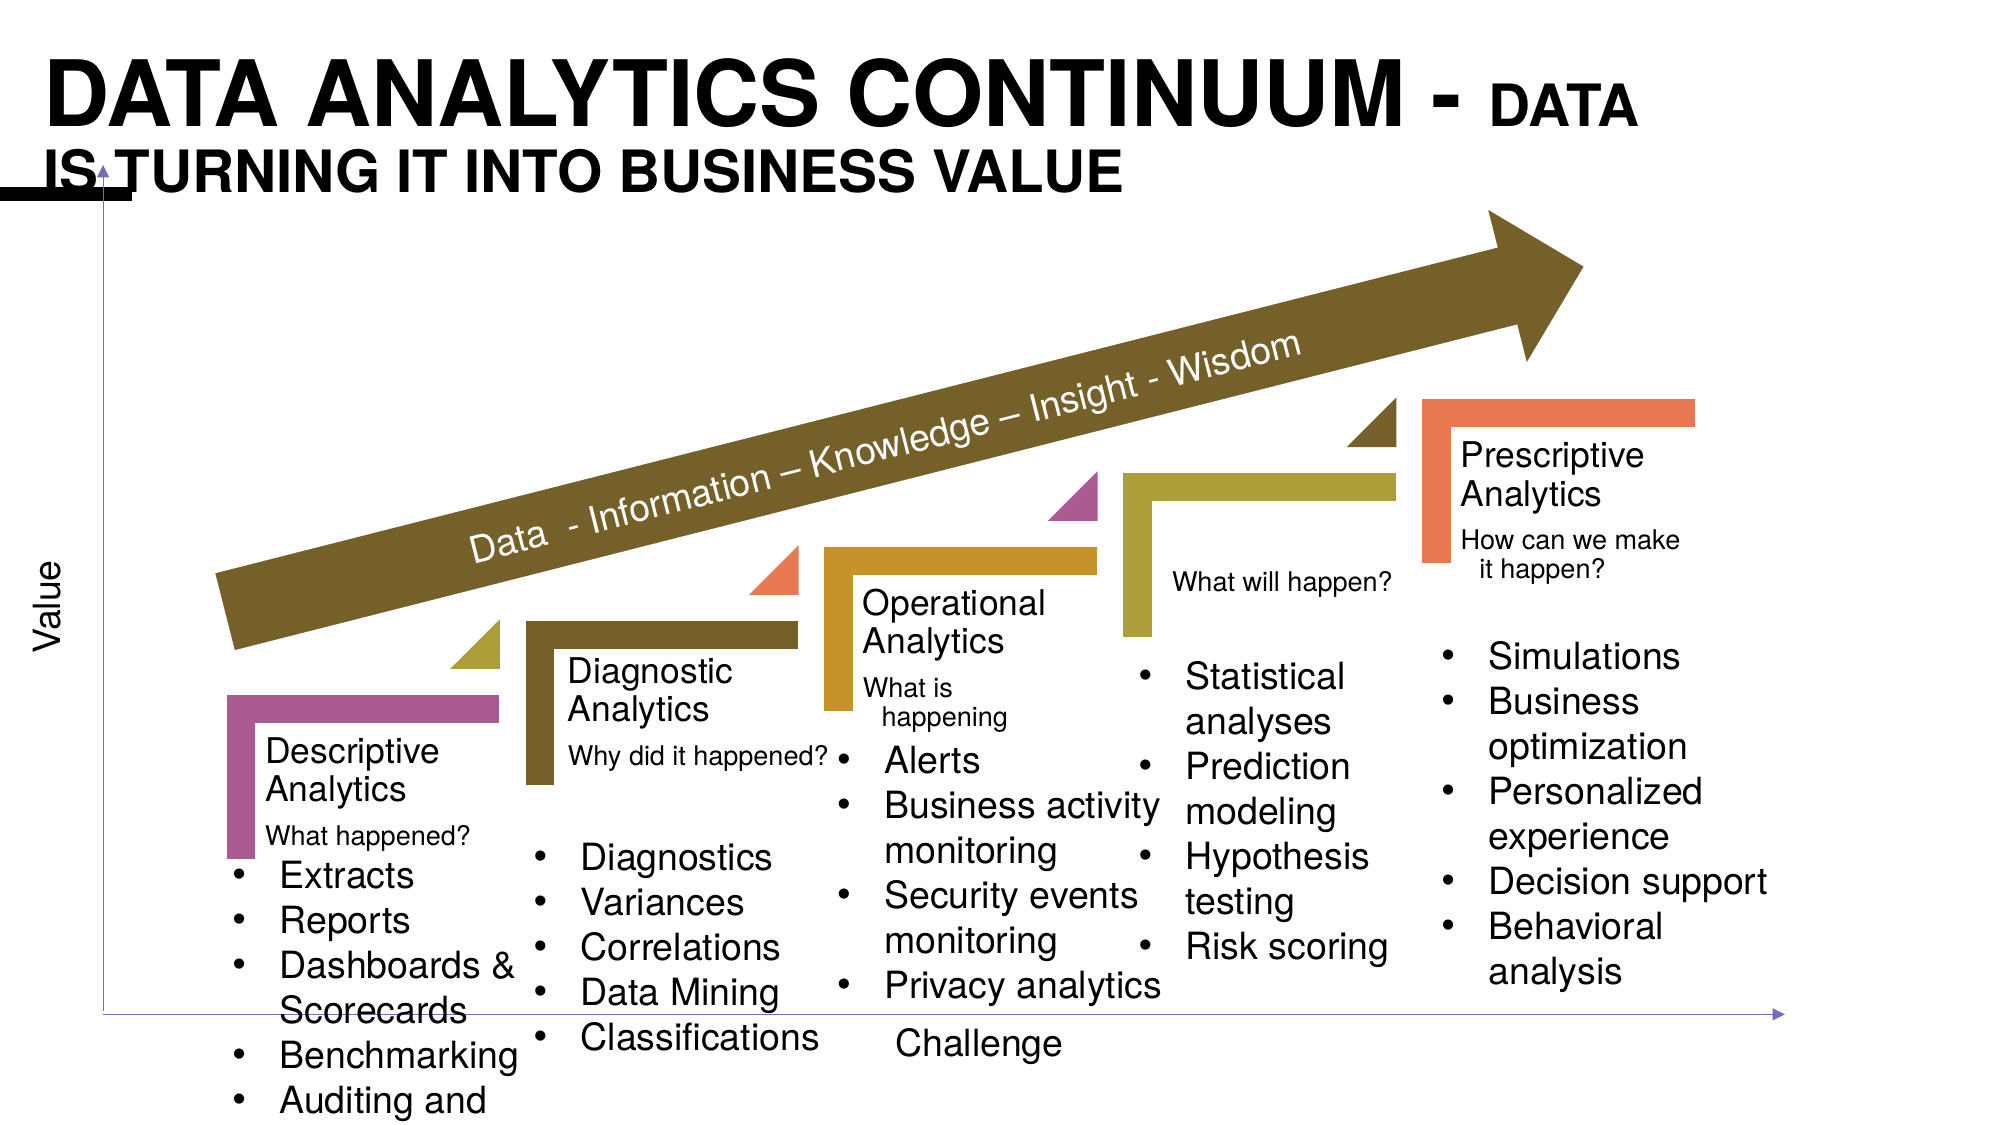

# Data Analytics Continuum - data is turning it into business value
Descriptive Analytics
What happened?
Diagnostic  Analytics
Why did it happened?
Operational Analytics
What is happening

What will happen?
Prescriptive Analytics
How can we make it happen?
Data  - Information – Knowledge – Insight - Wisdom
Value
Simulations
Business optimization
Personalized experience
Decision support
Behavioral analysis

Statistical analyses
Prediction modeling
Hypothesis testing
Risk scoring
Alerts
Business activity monitoring
Security events monitoring
Privacy analytics
Diagnostics
Variances
Correlations
Data Mining
Classifications
Extracts
Reports
Dashboards & Scorecards
Benchmarking
Auditing and monitoring
Challenge